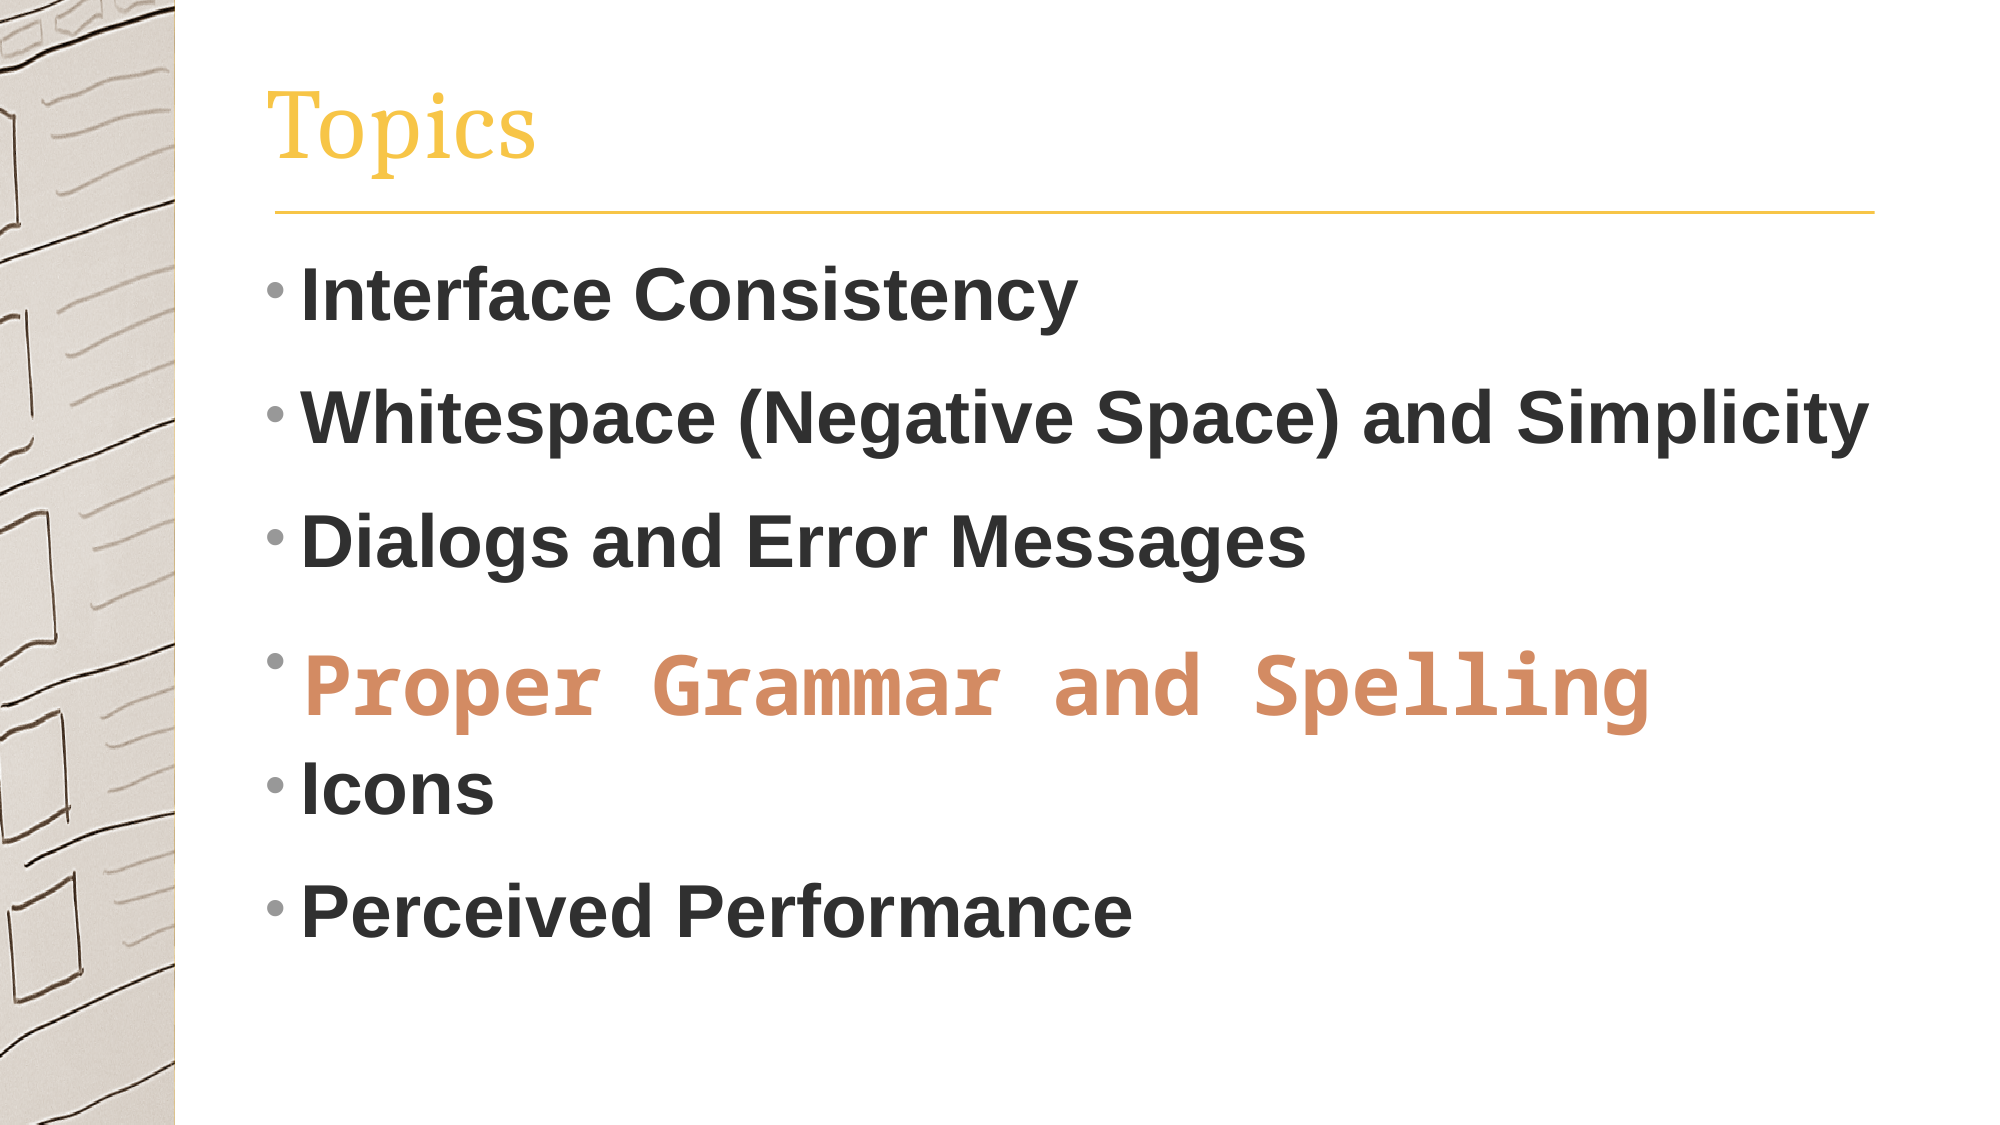

# Topics
Interface Consistency
Whitespace (Negative Space) and Simplicity
Dialogs and Error Messages
Propper Grammer and Speling
Icons
Perceived Performance

Proper Grammar and Spelling